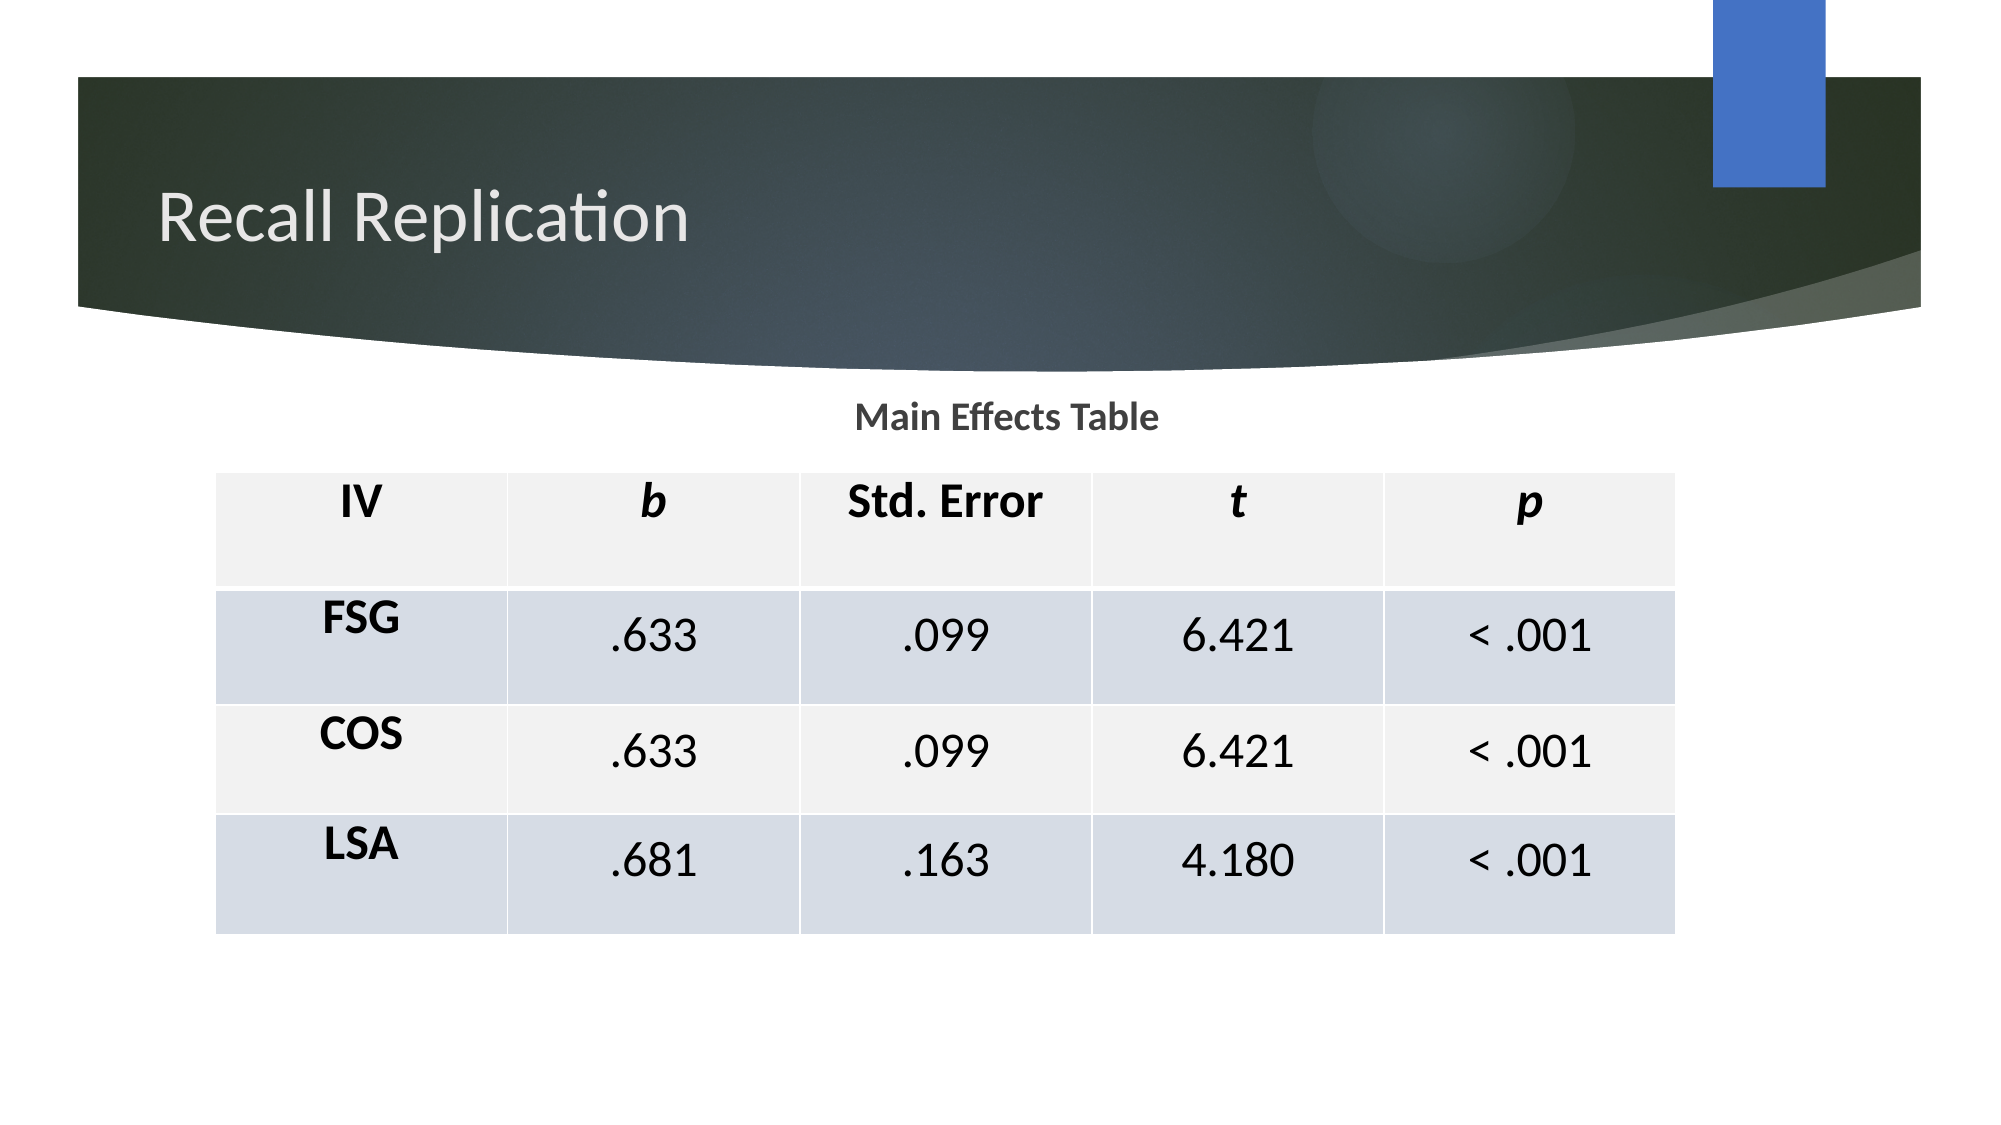

# Recall Replication
Main Effects Table

| IV | b | Std. Error | t | p |
| --- | --- | --- | --- | --- |
| FSG | .633 | .099 | 6.421 | < .001 |
| COS | .633 | .099 | 6.421 | < .001 |
| LSA | .681 | .163 | 4.180 | < .001 |